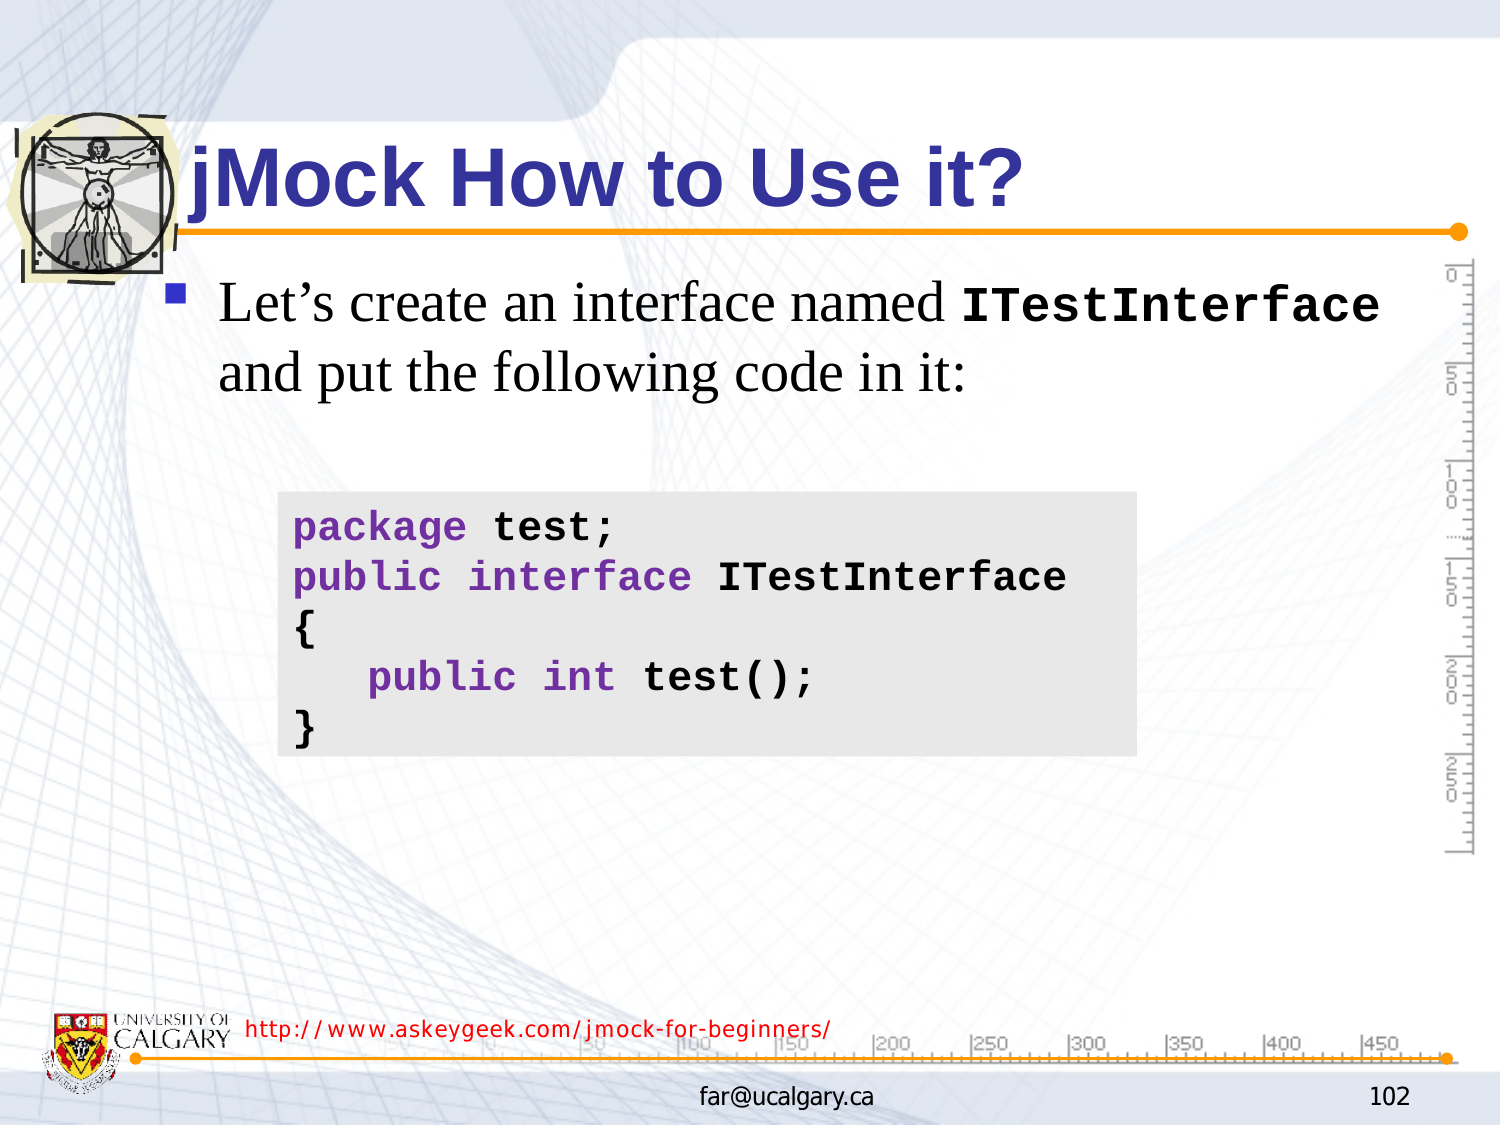

# jMock How to Use it?
Let’s create an interface named ITestInterface and put the following code in it:

package test;
public interface ITestInterface
{
   public int test();
}
http://www.askeygeek.com/jmock-for-beginners/
far@ucalgary.ca
102